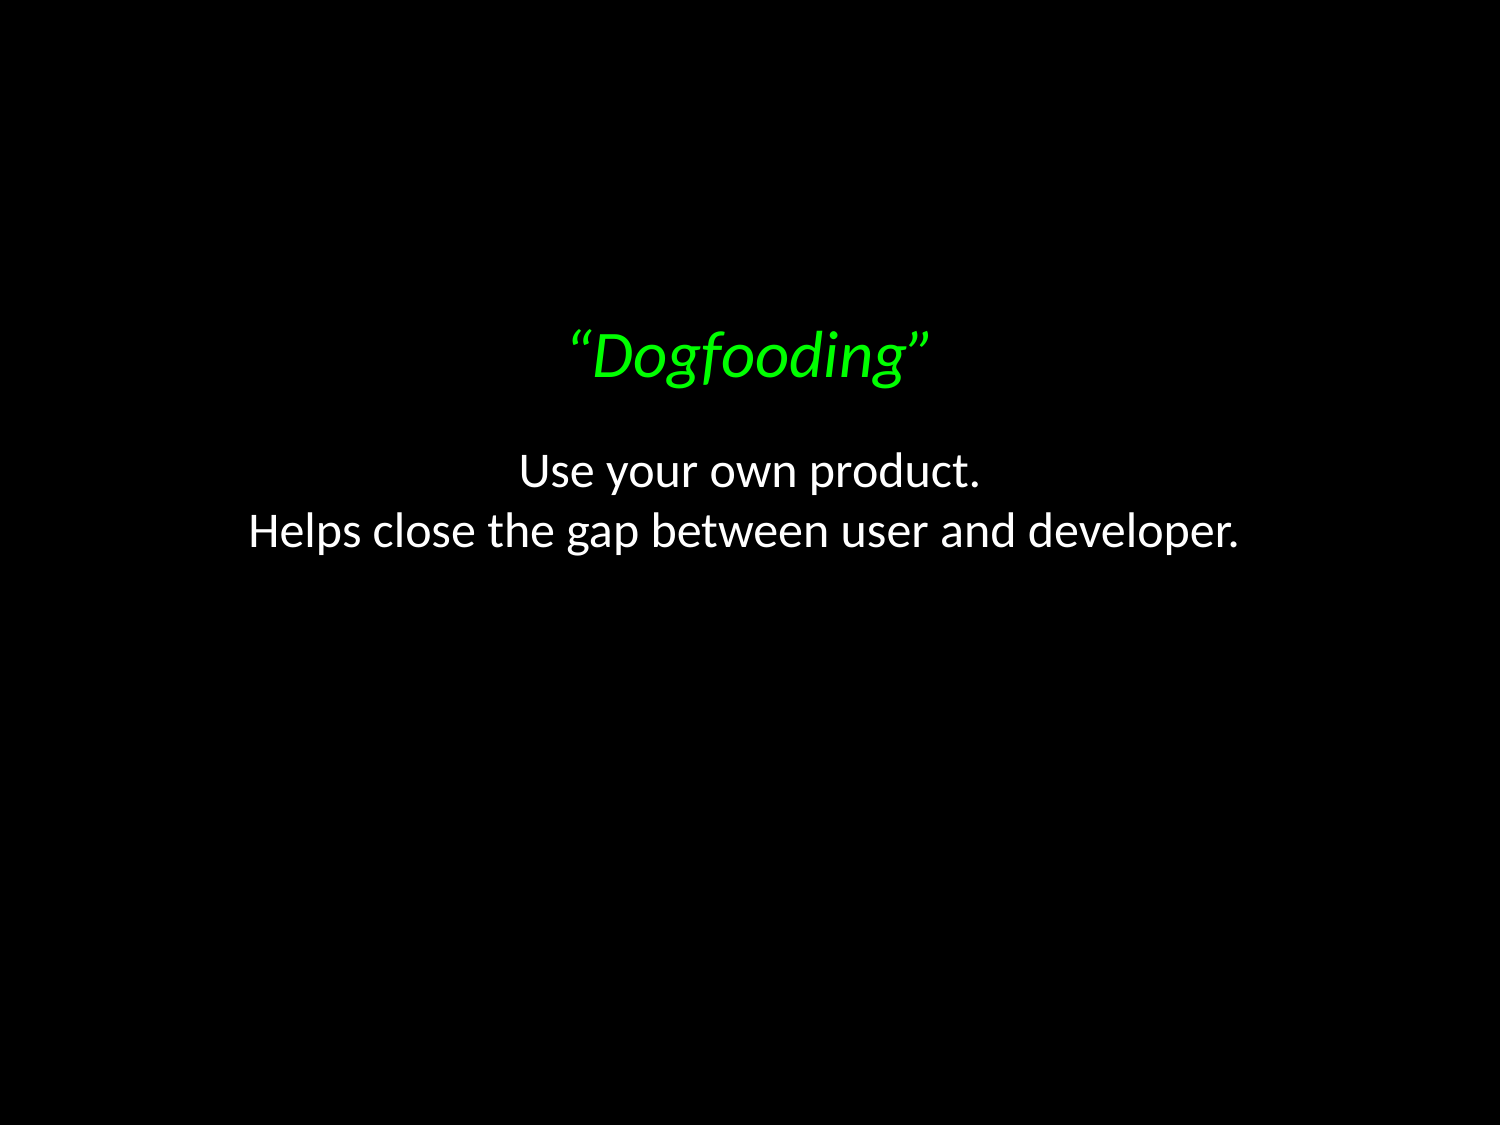

# “Dogfooding”
Use your own product.
Helps close the gap between user and developer.